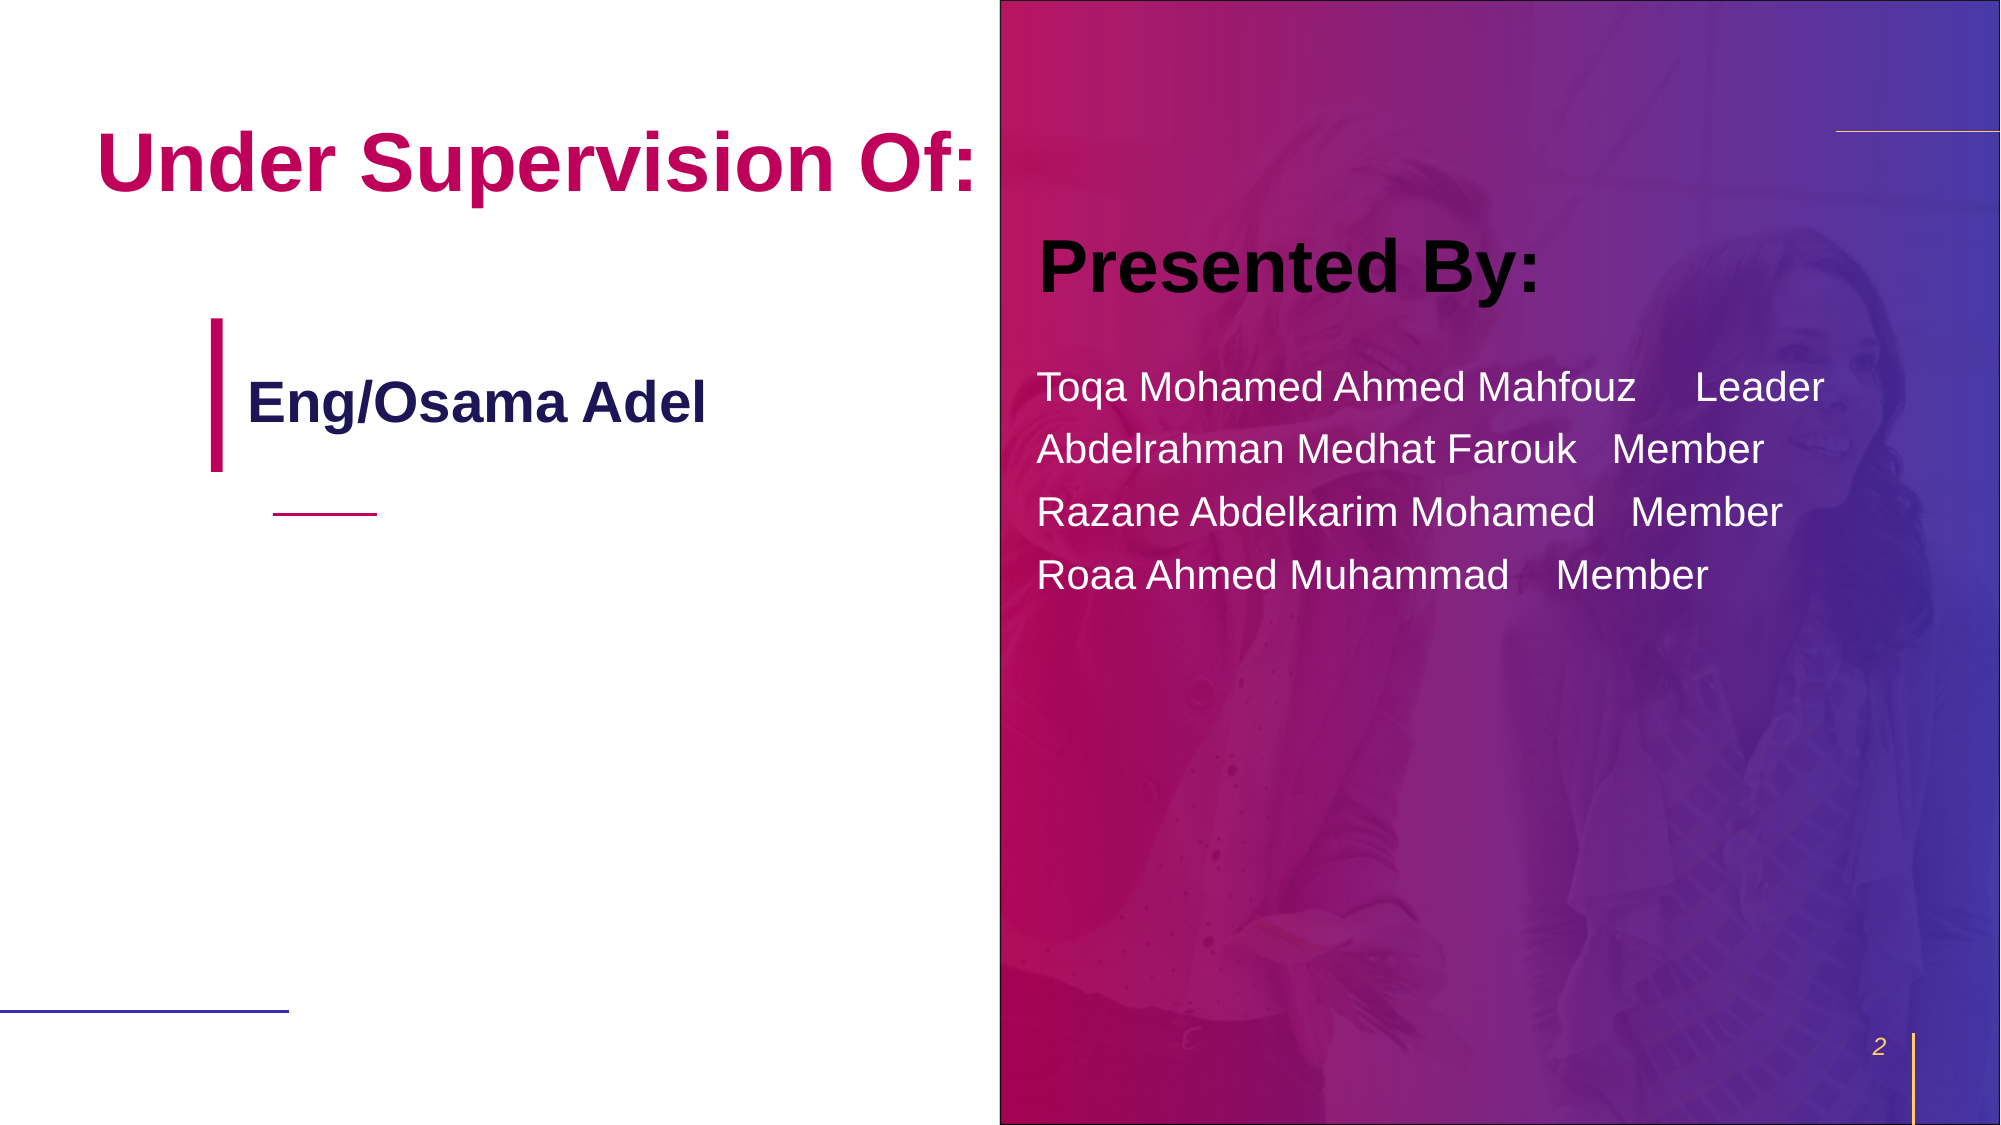

# Under Supervision Of:
Presented By:
Toqa Mohamed Ahmed Mahfouz     Leader
Abdelrahman Medhat Farouk   Member
Razane Abdelkarim Mohamed   Member
Roaa Ahmed Muhammad    Member

Eng/Osama Adel
2